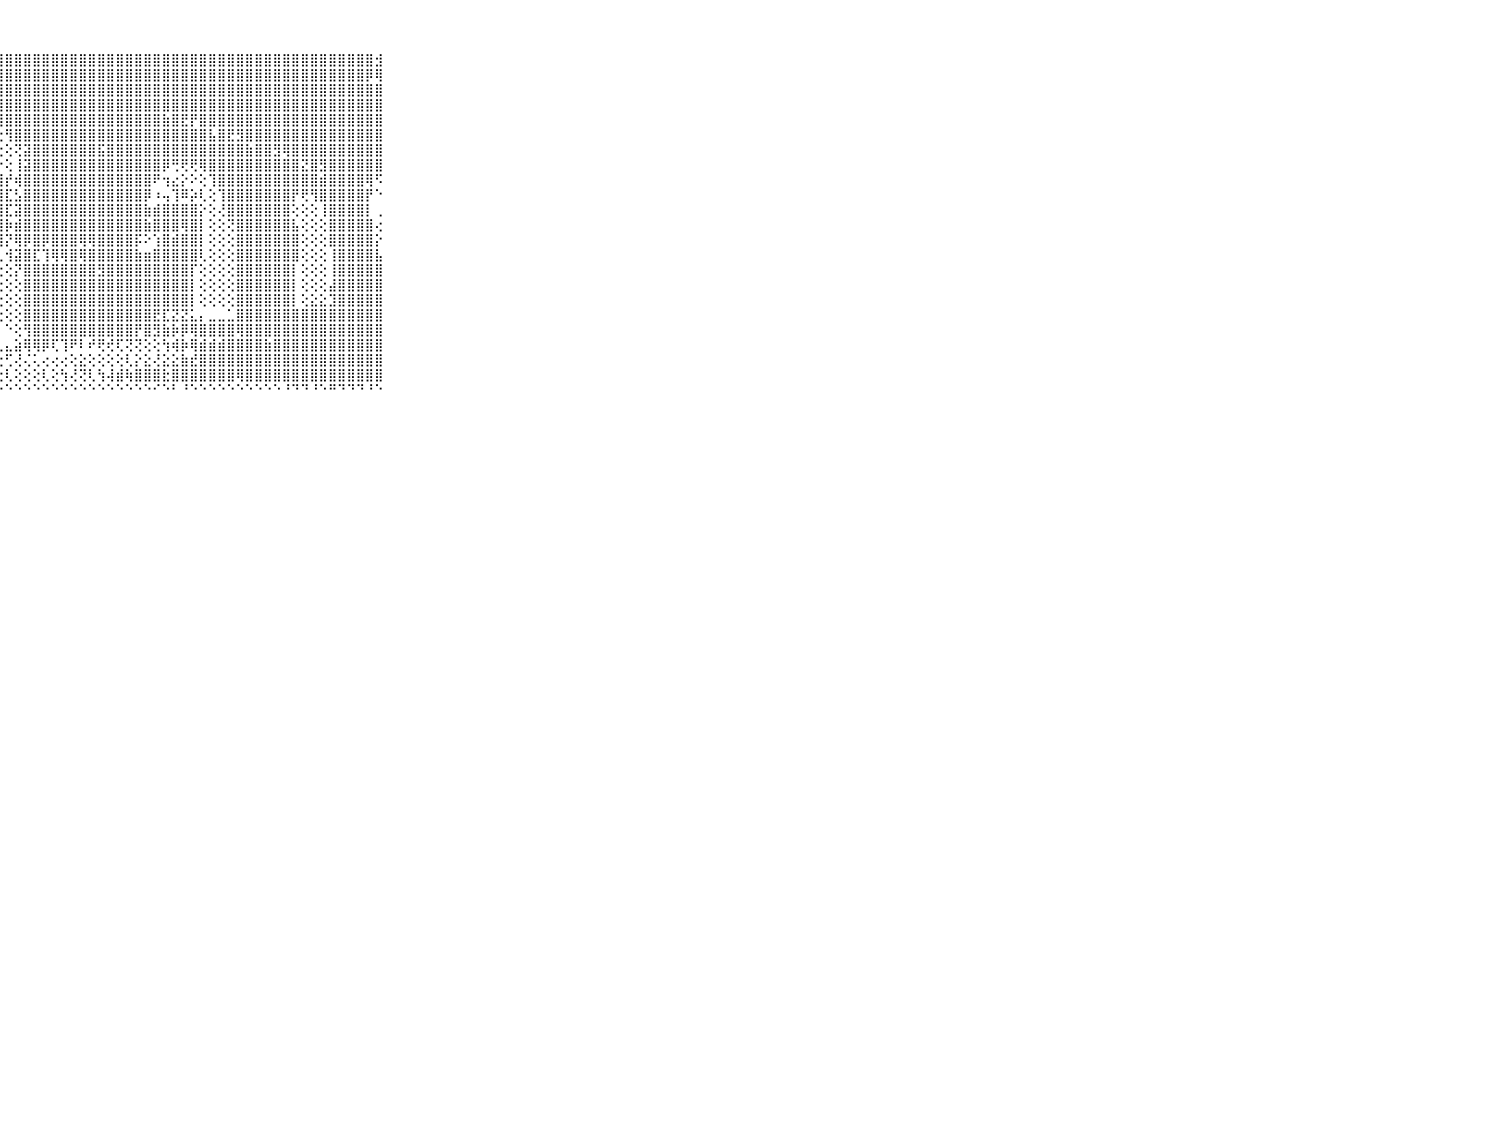

⠀⠀⠀⠀⠀⠀⠀⠀⠀⠀⠀⣟⣽⣿⣿⣿⣿⣿⣿⣿⣿⣿⣿⣿⣿⣿⣷⣿⣿⣿⣿⣿⣿⣿⣿⣿⣿⣿⣿⣿⣿⣿⣿⣿⣿⣿⣿⣿⣿⣿⣿⣿⣿⣿⣿⣿⣿⣿⣿⣿⣿⣿⣿⣿⣿⣿⣿⣿⣺⠀⠀⠀⠀⠀⠀⠀⠀⠀⠀⠀⠀
⠀⠀⠀⠀⠀⠀⠀⠀⠀⠀⠀⡝⣿⣿⡿⣿⣿⣿⣿⣿⣿⣿⣿⣿⣿⣿⣿⣿⣿⣿⣿⣿⣿⣿⣿⣿⣿⣿⣿⣿⣿⣿⣿⣿⣿⣿⣿⣿⣿⣿⣿⣿⣿⣿⣿⣿⣿⣿⣿⣿⣿⣿⣿⣿⣿⣿⣿⡿⢿⠀⠀⠀⠀⠀⠀⠀⠀⠀⠀⠀⠀
⠀⠀⠀⠀⠀⠀⠀⠀⠀⠀⠀⡯⡝⢿⣿⣟⢿⣿⣻⣿⣿⣿⣿⣿⣿⣿⣿⣿⣿⣿⣿⣿⣿⣿⣿⣿⣿⣿⣿⣿⣿⣿⣿⣿⣿⣿⣿⣿⣿⣿⣿⣿⣿⣿⣿⣿⣿⣿⣿⣿⣿⣿⣿⣿⣿⣿⣿⣿⣿⠀⠀⠀⠀⠀⠀⠀⠀⠀⠀⠀⠀
⠀⠀⠀⠀⠀⠀⠀⠀⠀⠀⠀⣿⣵⣾⣿⡿⢿⢟⢟⢞⢎⢝⢟⢻⢿⣿⣿⣿⣿⣿⣿⣿⣿⣿⣿⣿⣿⣿⣿⣿⣿⣿⣿⣿⣿⣿⣿⣿⣿⣿⣿⣿⣿⣿⣿⣿⣿⣿⣿⣿⣿⣿⣿⣿⣿⣿⣿⣿⣿⠀⠀⠀⠀⠀⠀⠀⠀⠀⠀⠀⠀
⠀⠀⠀⠀⠀⠀⠀⠀⠀⠀⠀⢿⠟⠝⢕⢑⢑⢕⢕⣕⢕⢕⢕⢕⢕⢜⢟⣿⣿⣿⣿⣿⣿⣿⣿⣿⣿⣿⣿⣿⣿⣿⣿⣿⣿⣷⣿⣟⡟⣿⣿⣿⣿⣿⣿⣿⣿⣿⣿⣿⣿⣿⣿⣿⣿⣿⣿⣿⣿⠀⠀⠀⠀⠀⠀⠀⠀⠀⠀⠀⠀
⠀⠀⠀⠀⠀⠀⠀⠀⠀⠀⠀⠀⠀⠀⠀⠀⠁⠁⠁⠑⠙⠗⢷⣕⡕⢕⢕⢕⢻⣿⣿⣿⣿⣿⣿⣿⣿⣿⣿⣿⣿⣿⣿⣿⣿⣿⣿⣿⣿⣿⣧⣿⣟⣻⣿⣿⣿⣿⣿⣿⣿⣿⣿⣿⣿⣿⣿⣿⣿⠀⠀⠀⠀⠀⠀⠀⠀⠀⠀⠀⠀
⠀⠀⠀⠀⠀⠀⠀⠀⠀⠀⠀⠙⠝⠓⢖⠦⠄⠐⠀⠀⠀⠀⠀⠙⢿⣧⡕⢕⢕⢝⣽⣿⣿⣿⣿⣿⣿⣿⣯⣿⣿⣿⣿⣿⣿⣿⣿⣿⣿⣿⣿⣿⣿⣿⣷⣿⣿⣻⢿⣿⣿⣿⣿⣿⣿⣿⣿⣿⣿⠀⠀⠀⠀⠀⠀⠀⠀⠀⠀⠀⠀
⠀⠀⠀⠀⠀⠀⠀⠀⠀⠀⠀⠀⢀⠀⠀⠀⢀⠀⠐⠀⢄⠐⢀⠁⠈⢿⣿⡕⢕⢸⣽⣿⣿⣿⣿⣿⣿⣿⣿⣿⣿⣿⣿⣿⣿⡿⢛⢟⢟⢿⣿⣿⣿⣿⣿⣿⣿⣿⣿⣿⣝⣿⣻⣿⣿⣿⣿⣿⣿⠀⠀⠀⠀⠀⠀⠀⠀⠀⠀⠀⠀
⠀⠀⠀⠀⠀⠀⠀⠀⠀⠀⠀⡔⢕⢕⢕⢕⢑⢄⢁⢄⢐⠀⢕⠐⠀⢜⣿⣿⡞⢾⣿⣿⣿⣿⣿⣿⣿⣿⣿⣿⣿⣿⣿⣿⠟⢲⣔⡕⠕⢕⢹⣿⣿⣿⣿⣿⣿⣿⣿⣿⣿⣿⣾⣿⣿⣿⣿⢿⠫⠀⠀⠀⠀⠀⠀⠀⠀⠀⠀⠀⠀
⠀⠀⠀⠀⠀⠀⠀⠀⠀⠀⠀⣿⣿⣷⣷⣧⣵⣕⡕⢕⢕⢕⢕⢔⢄⢕⣿⣿⣏⣣⣿⣿⣿⣿⣿⣿⣿⣿⣿⣿⣿⣿⣿⡿⠰⢤⢹⠿⡵⢇⢕⢹⣿⣿⣿⣿⣿⣿⣿⡟⢟⢻⣿⣿⣿⣿⣿⡟⠑⠀⠀⠀⠀⠀⠀⠀⠀⠀⠀⠀⠀
⠀⠀⠀⠀⠀⠀⠀⠀⠀⠀⠀⣿⣿⣿⣿⣿⣿⣿⣿⣿⣷⣷⣵⣱⣕⢕⣿⣿⣏⣽⣿⣿⣿⣿⣿⣿⣿⣿⣿⣿⣿⣿⣿⣷⣾⣿⣿⣿⣿⡕⢕⢜⣿⣿⣿⣿⣿⣿⣿⢕⢕⢕⢸⣿⣿⣿⣿⡇⢀⠀⠀⠀⠀⠀⠀⠀⠀⠀⠀⠀⠀
⠀⠀⠀⠀⠀⠀⠀⠀⠀⠀⠀⣿⣿⣿⣿⣿⣿⣿⣿⣿⣿⣿⣿⣿⣿⣿⣿⣿⡷⣾⣿⣿⣿⣿⣿⣿⣿⣿⣿⣿⣿⣿⣿⣷⣿⣿⣿⢿⣿⡇⢕⢕⢝⣿⣿⣿⣿⣿⣿⣧⢕⢕⢕⣿⣿⣿⣿⣿⢔⠀⠀⠀⠀⠀⠀⠀⠀⠀⠀⠀⠀
⠀⠀⠀⠀⠀⠀⠀⠀⠀⠀⠀⣿⣿⣿⣿⣿⣿⣿⣿⣿⣿⣿⣿⣿⣿⣿⣿⣿⡝⢿⡿⣿⡿⣿⣿⣿⢿⢿⣿⣿⣿⣿⡯⠕⢱⣿⣾⣿⣿⡇⢕⢕⢕⣿⣿⣿⣿⣿⣿⣿⢕⢕⢕⣿⣿⣿⣿⣿⡕⠀⠀⠀⠀⠀⠀⠀⠀⠀⠀⠀⠀
⠀⠀⠀⠀⠀⠀⠀⠀⠀⠀⠀⣿⣿⣿⣿⣿⣿⣿⣿⣿⣿⣿⣿⣿⣿⣿⣿⢇⢺⣽⣿⣏⢹⢿⢿⣿⢿⣿⣿⣿⣿⣿⣷⣶⣿⣿⣿⣿⣿⢇⢕⢕⢕⣿⣿⣿⣿⣿⣿⣿⢕⢕⢕⢸⣿⣿⣿⣿⣧⠀⠀⠀⠀⠀⠀⠀⠀⠀⠀⠀⠀
⠀⠀⠀⠀⠀⠀⠀⠀⠀⠀⠀⣿⣿⣿⣿⣿⣿⣿⣿⣿⣿⣿⣿⣿⣿⣿⣿⢕⢕⡝⣿⣿⣿⣿⣿⣿⣿⣿⣻⣿⣿⣿⣿⣿⣿⣿⣿⣿⡏⢕⢕⢕⢕⣿⣿⣿⣿⣿⣿⡇⢕⢕⢕⢸⣿⣿⣿⣿⣿⠀⠀⠀⠀⠀⠀⠀⠀⠀⠀⠀⠀
⠀⠀⠀⠀⠀⠀⠀⠀⠀⠀⠀⣿⣿⣿⣿⣿⣿⣿⣿⣿⣿⣿⣿⣿⣿⣿⣿⢕⢕⢕⣿⣿⣿⣿⣿⣿⣿⣿⣿⣿⣿⣿⣿⣿⣿⣿⣿⣿⡇⢕⢕⢕⢕⣿⣿⣿⣿⣿⣿⡇⢕⢕⢕⣼⣿⣿⣿⣿⣿⠀⠀⠀⠀⠀⠀⠀⠀⠀⠀⠀⠀
⠀⠀⠀⠀⠀⠀⠀⠀⠀⠀⠀⣿⣿⣿⣿⣿⣿⣿⣿⣿⣿⣿⣿⣿⣿⣿⡿⢕⢕⢕⣿⣿⣿⣿⣿⣿⣿⣿⣿⣿⣿⣿⣿⣿⣿⣿⣿⣿⡇⢕⢕⢕⢕⣿⣿⣿⣿⣿⣿⡇⢕⣕⣕⣹⣿⣿⣿⣿⣿⠀⠀⠀⠀⠀⠀⠀⠀⠀⠀⠀⠀
⠀⠀⠀⠀⠀⠀⠀⠀⠀⠀⠀⠘⣿⣿⣿⣿⣿⣿⣿⣿⣿⣿⣿⣿⣿⣿⡇⢕⢕⢕⣿⣿⣿⣿⣿⣿⣿⣿⣿⣿⣿⣿⣿⣿⣟⣏⣝⣝⣅⡄⣀⣀⣁⣿⣿⣿⣿⣿⣿⣿⣿⣿⣿⣿⣿⣿⣿⣿⣿⠀⠀⠀⠀⠀⠀⠀⠀⠀⠀⠀⠀
⠀⠀⠀⠀⠀⠀⠀⠀⠀⠀⠀⠀⠘⡿⣿⣿⣿⣿⣿⣿⣿⣿⣿⣿⢿⢿⢇⠅⠑⢕⢻⣿⣿⣿⣿⣿⣿⣿⣿⣿⣿⣿⡟⣿⣻⣷⡷⡿⢿⣿⣿⣿⣿⢿⣿⣿⣿⣿⣿⣿⣿⣿⣿⣿⣿⣿⣿⣿⣿⠀⠀⠀⠀⠀⠀⠀⠀⠀⠀⠀⠀
⠀⠀⠀⠀⠀⠀⠀⠀⠀⠀⠀⢄⣄⡅⢕⢕⢕⢕⢕⢕⢕⢕⢕⢕⢕⢕⣅⢄⣄⣵⢿⢿⡿⢏⢹⠟⠇⠞⢟⢞⢏⢝⢝⢕⢕⢳⢾⡷⢿⣾⣾⣾⣿⣿⣿⣿⣷⣿⣿⣿⣿⣿⣿⣿⣿⣿⣿⣿⣿⠀⠀⠀⠀⠀⠀⠀⠀⠀⠀⠀⠀
⠀⠀⠀⠀⠀⠀⠀⠀⠀⠀⠀⠄⢕⢵⡕⣕⣵⣵⢱⣵⣷⡷⢾⢿⢿⠟⢟⢑⢋⢜⢌⢅⢔⢔⢔⢕⣕⢕⢕⢕⢕⢇⡕⣕⢜⣕⣕⣷⣞⣿⣿⣿⣿⣿⣿⣿⣿⣿⣿⣿⣿⣿⣿⣿⣿⣿⣿⣿⣿⠀⠀⠀⠀⠀⠀⠀⠀⠀⠀⠀⠀
⠀⠀⠀⠀⠀⠀⠀⠀⠀⠀⠀⠗⠗⢝⠛⠙⠙⢉⢅⢅⢱⢕⢔⢔⢕⢕⢕⢕⢇⢕⢕⢕⢇⢕⢳⢜⢝⢇⢳⢼⣾⢷⣿⣿⣿⣗⣿⣿⣿⣿⣿⣿⣿⢿⣿⣿⣿⣿⣿⣿⣿⣿⣿⣿⣿⣿⣿⣿⣿⠀⠀⠀⠀⠀⠀⠀⠀⠀⠀⠀⠀
⠀⠀⠀⠀⠀⠀⠀⠀⠀⠀⠀⠀⠀⠀⠀⠀⠀⠀⠑⠑⠑⠑⠑⠑⠑⠑⠑⠑⠑⠑⠑⠑⠑⠑⠑⠑⠑⠑⠑⠑⠑⠑⠑⠑⠊⠑⠃⠘⠑⠑⠑⠑⠑⠑⠑⠑⠑⠑⠘⠙⠙⠘⠑⠛⠙⠙⠙⠘⠑⠀⠀⠀⠀⠀⠀⠀⠀⠀⠀⠀⠀